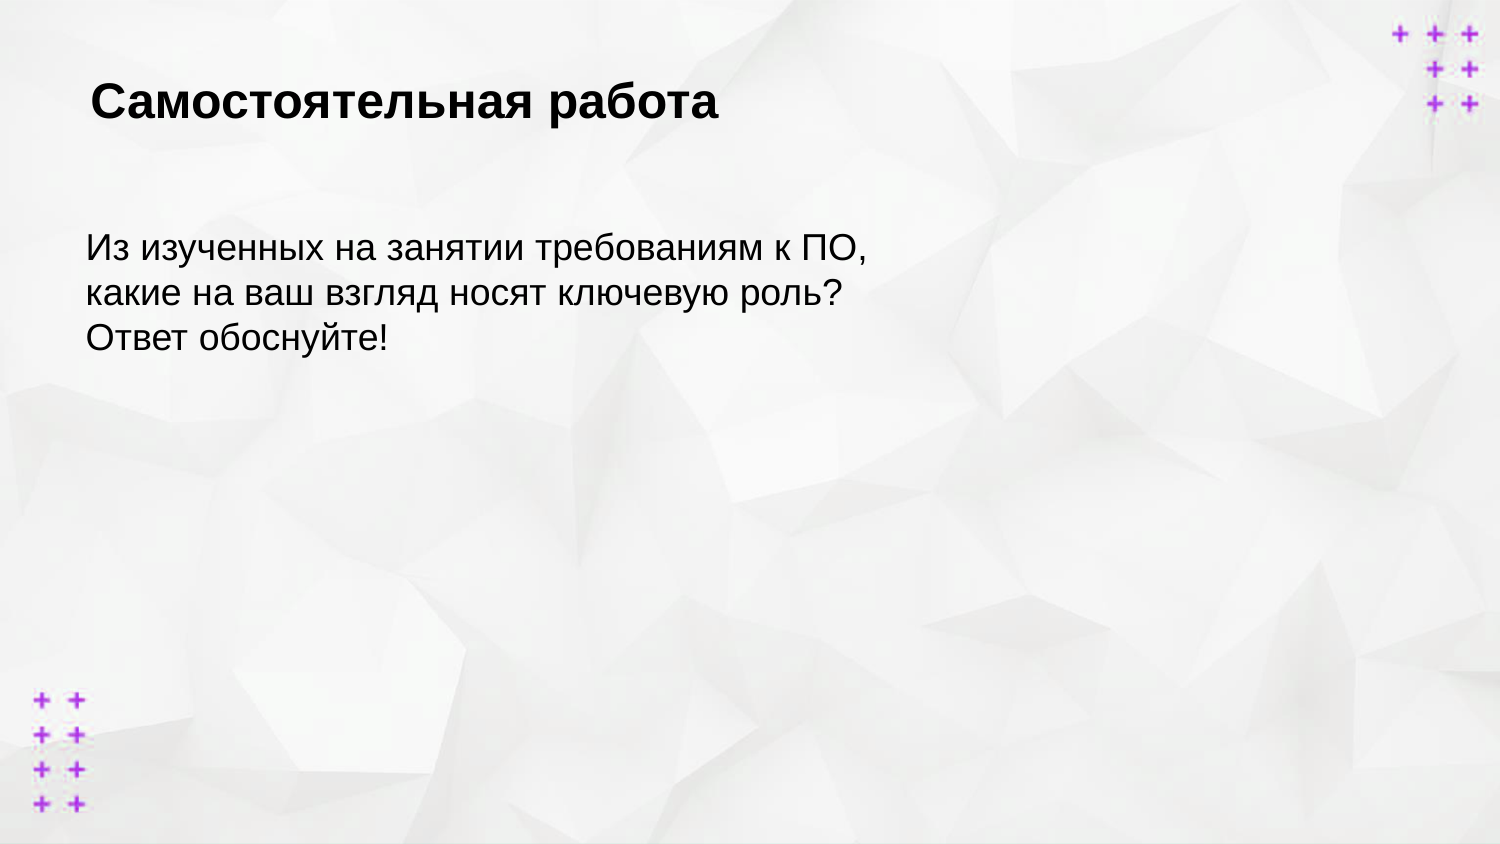

Самостоятельная работа
Из изученных на занятии требованиям к ПО, какие на ваш взгляд носят ключевую роль? Ответ обоснуйте!